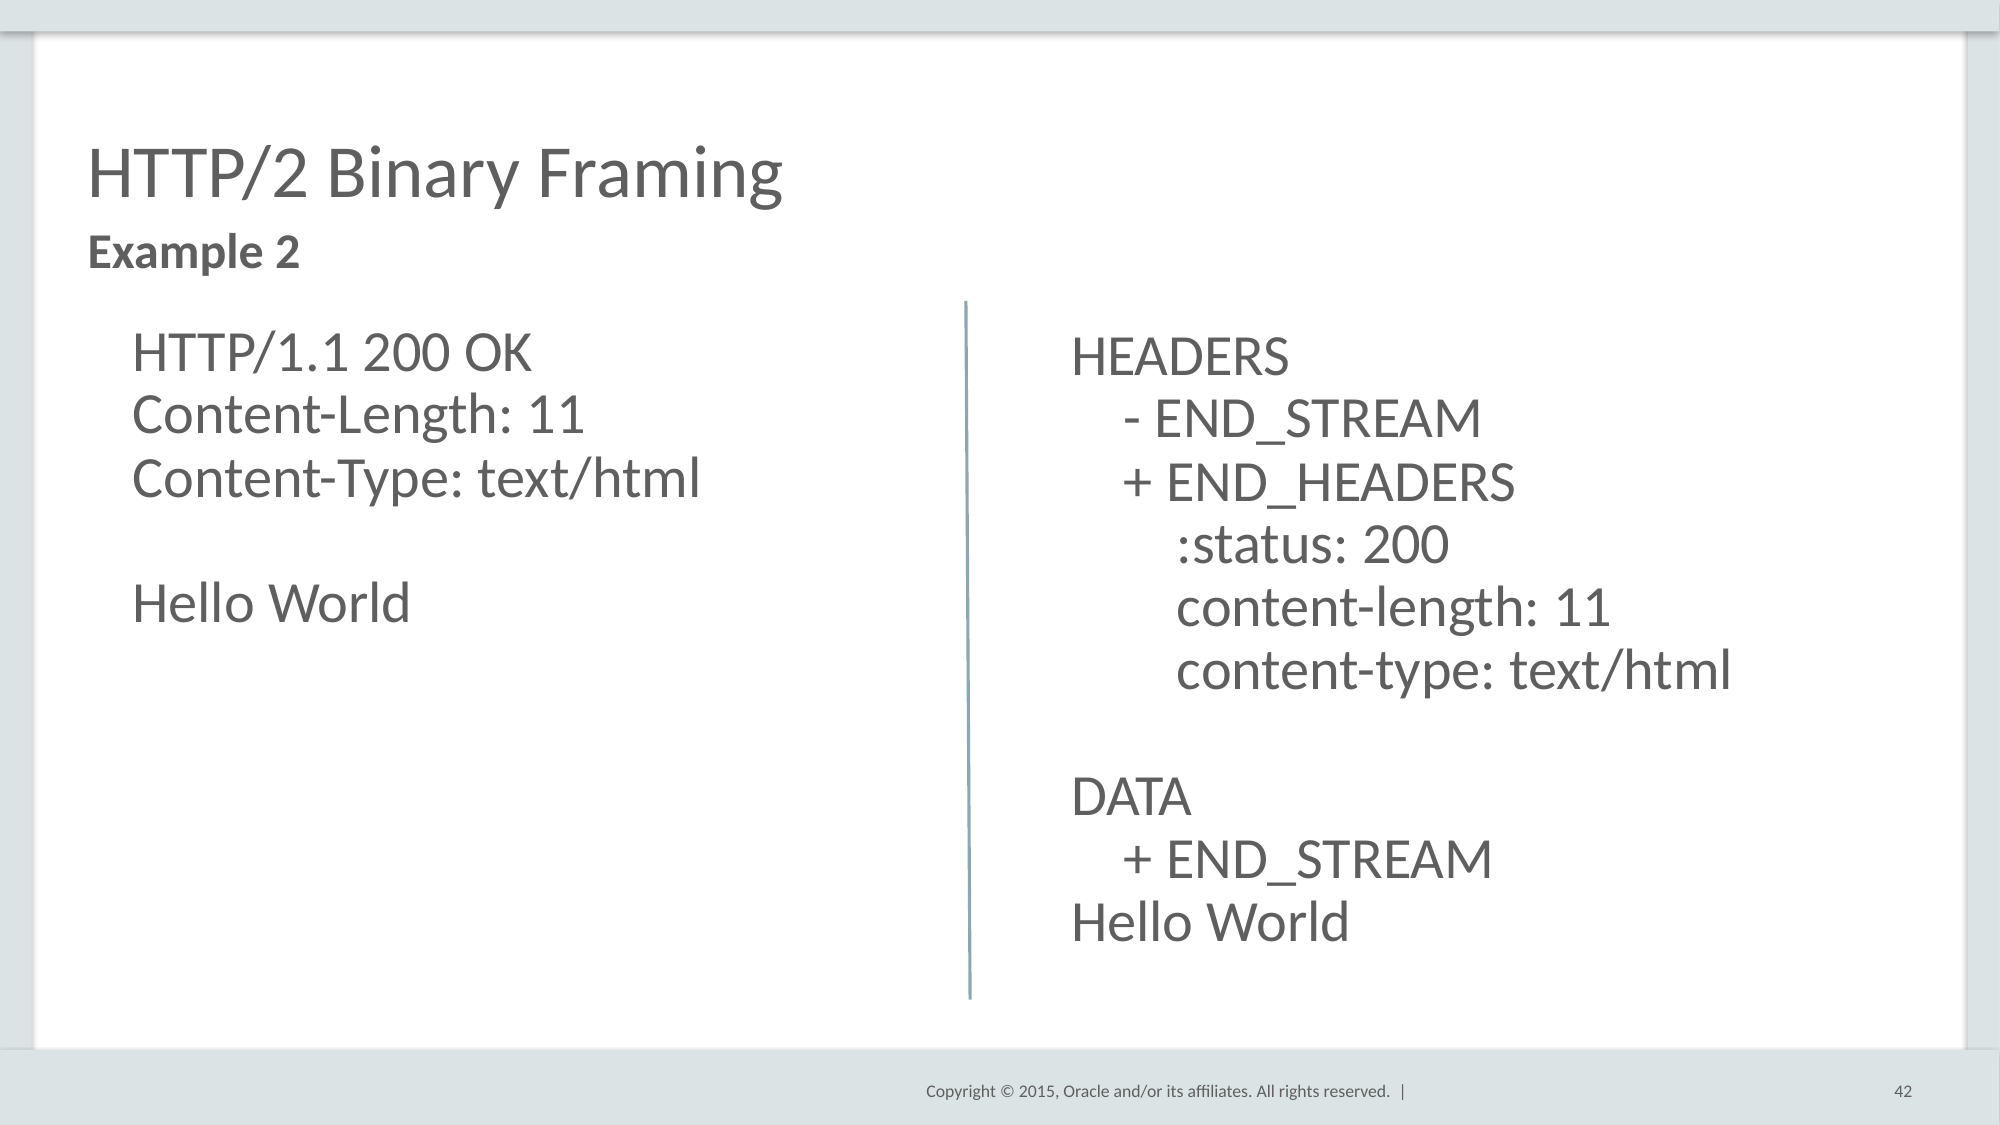

# HTTP/2 Binary Framing
Example 2

HTTP/1.1 200 OK
Content-Length: 11
Content-Type: text/html
Hello World
HEADERS
    - END_STREAM
    + END_HEADERS
        :status: 200
        content-length: 11
        content-type: text/html
DATA
    + END_STREAM
Hello World
42